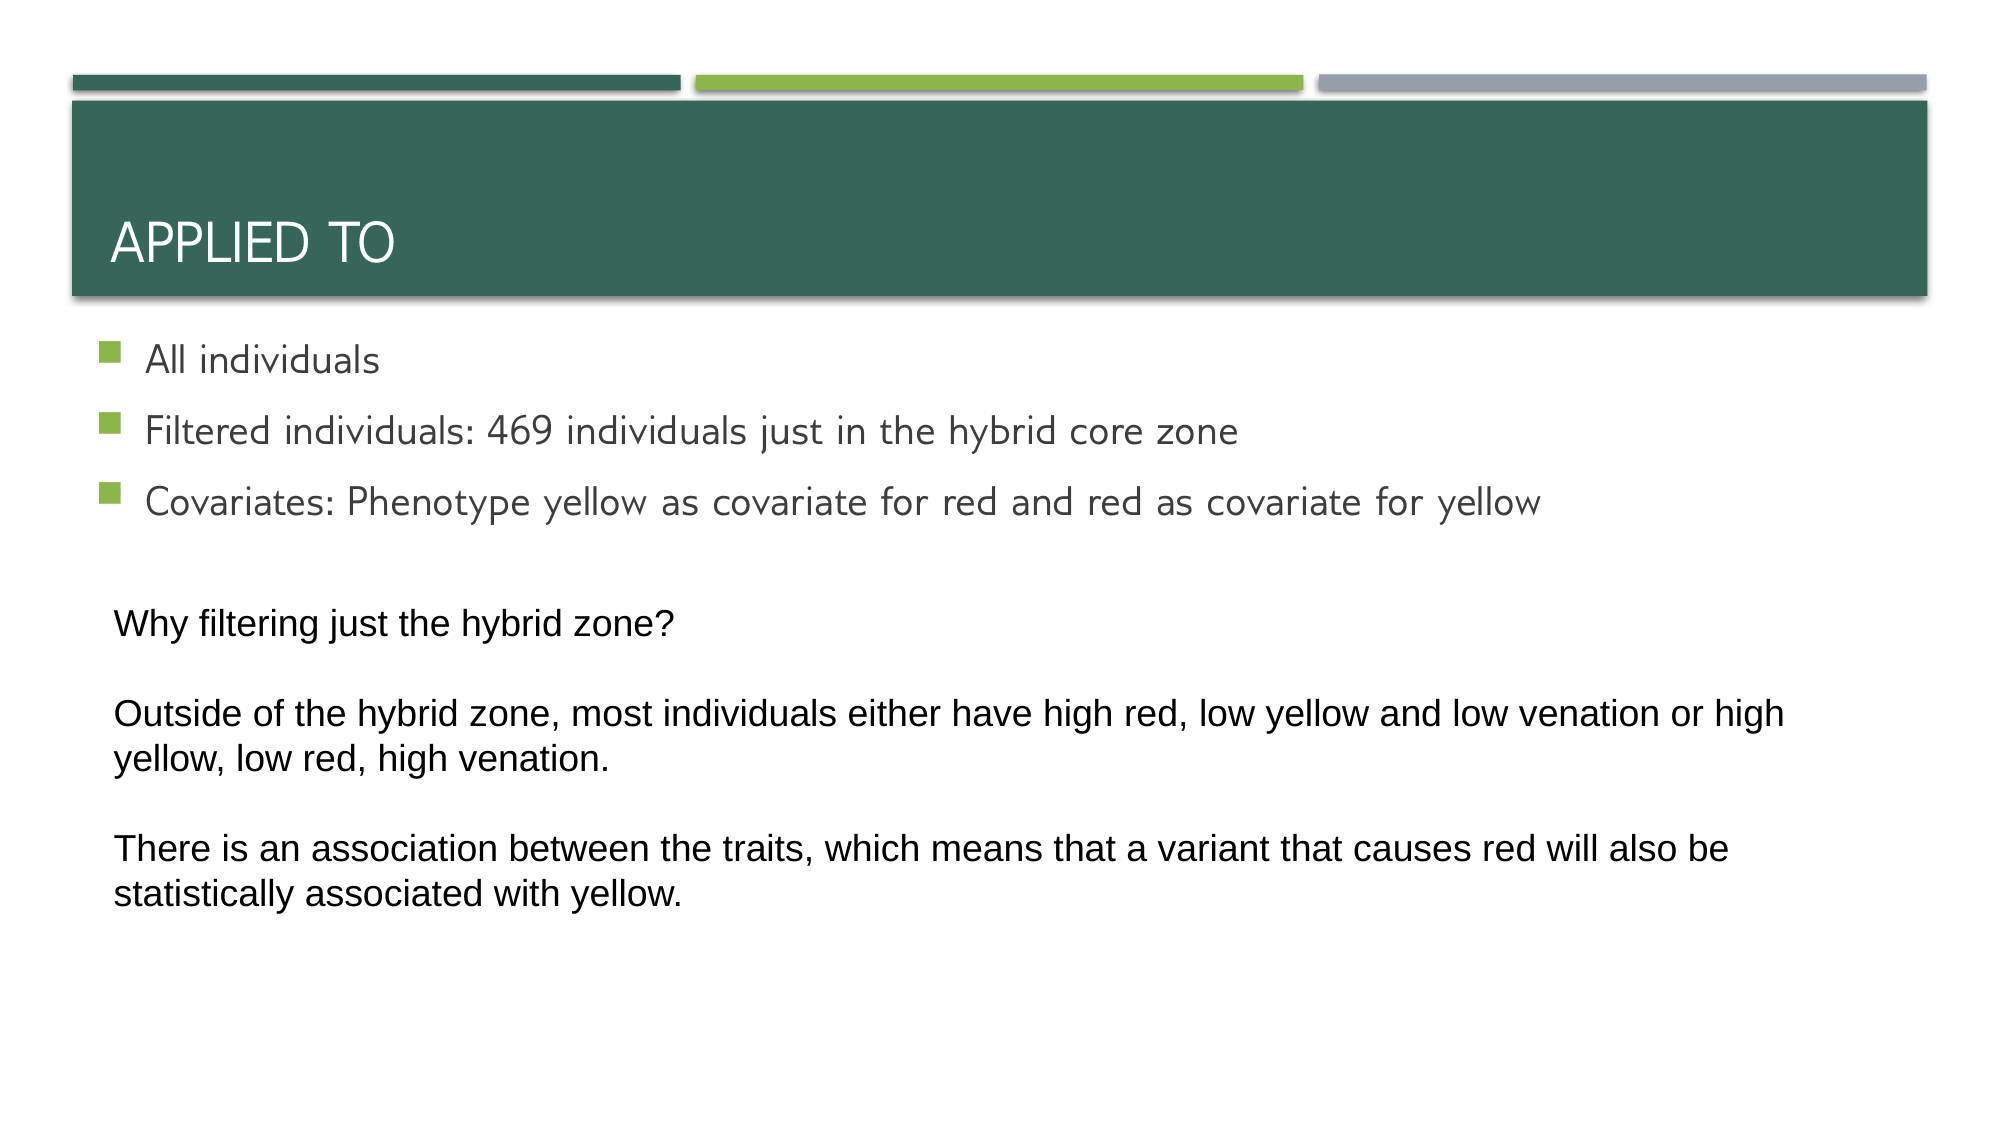

# Applied to
All individuals
Filtered individuals: 469 individuals just in the hybrid core zone
Covariates: Phenotype yellow as covariate for red and red as covariate for yellow
Why filtering just the hybrid zone?

Outside of the hybrid zone, most individuals either have high red, low yellow and low venation or high yellow, low red, high venation.

There is an association between the traits, which means that a variant that causes red will also be statistically associated with yellow.